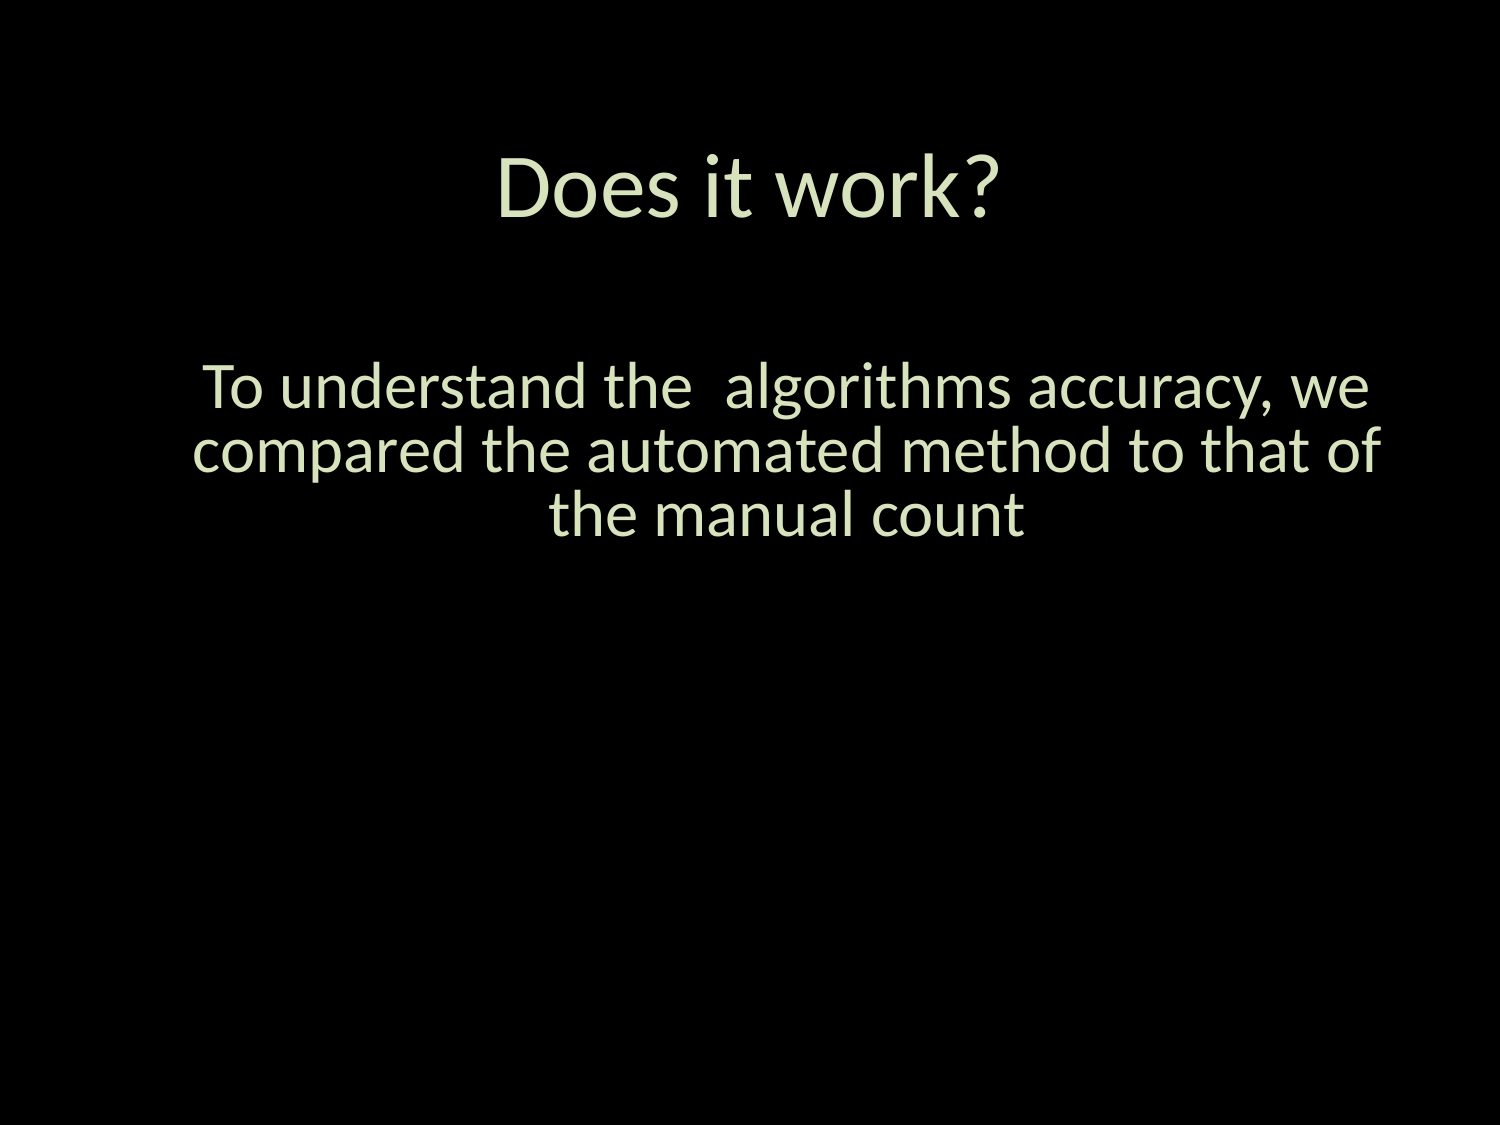

# Does it work?
To understand the  algorithms accuracy, we compared the automated method to that of the manual count